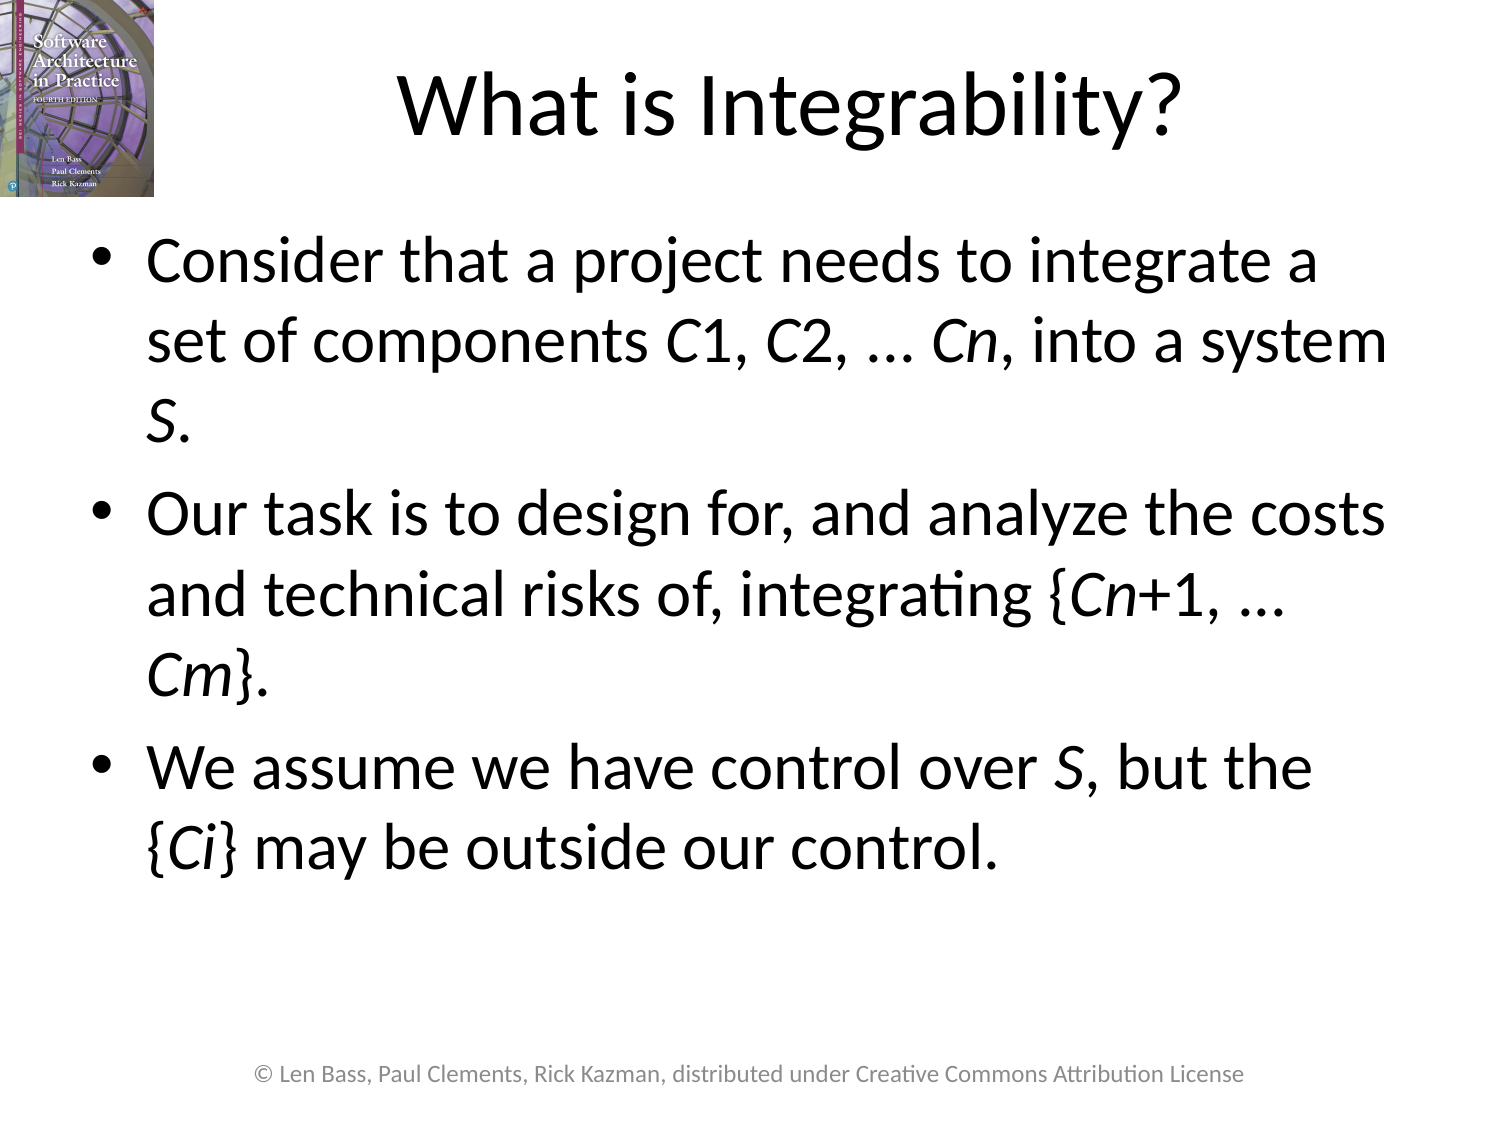

# What is Integrability?
Consider that a project needs to integrate a set of components C1, C2, ... Cn, into a system S.
Our task is to design for, and analyze the costs and technical risks of, integrating {Cn+1, ... Cm}.
We assume we have control over S, but the {Ci} may be outside our control.

© Len Bass, Paul Clements, Rick Kazman, distributed under Creative Commons Attribution License